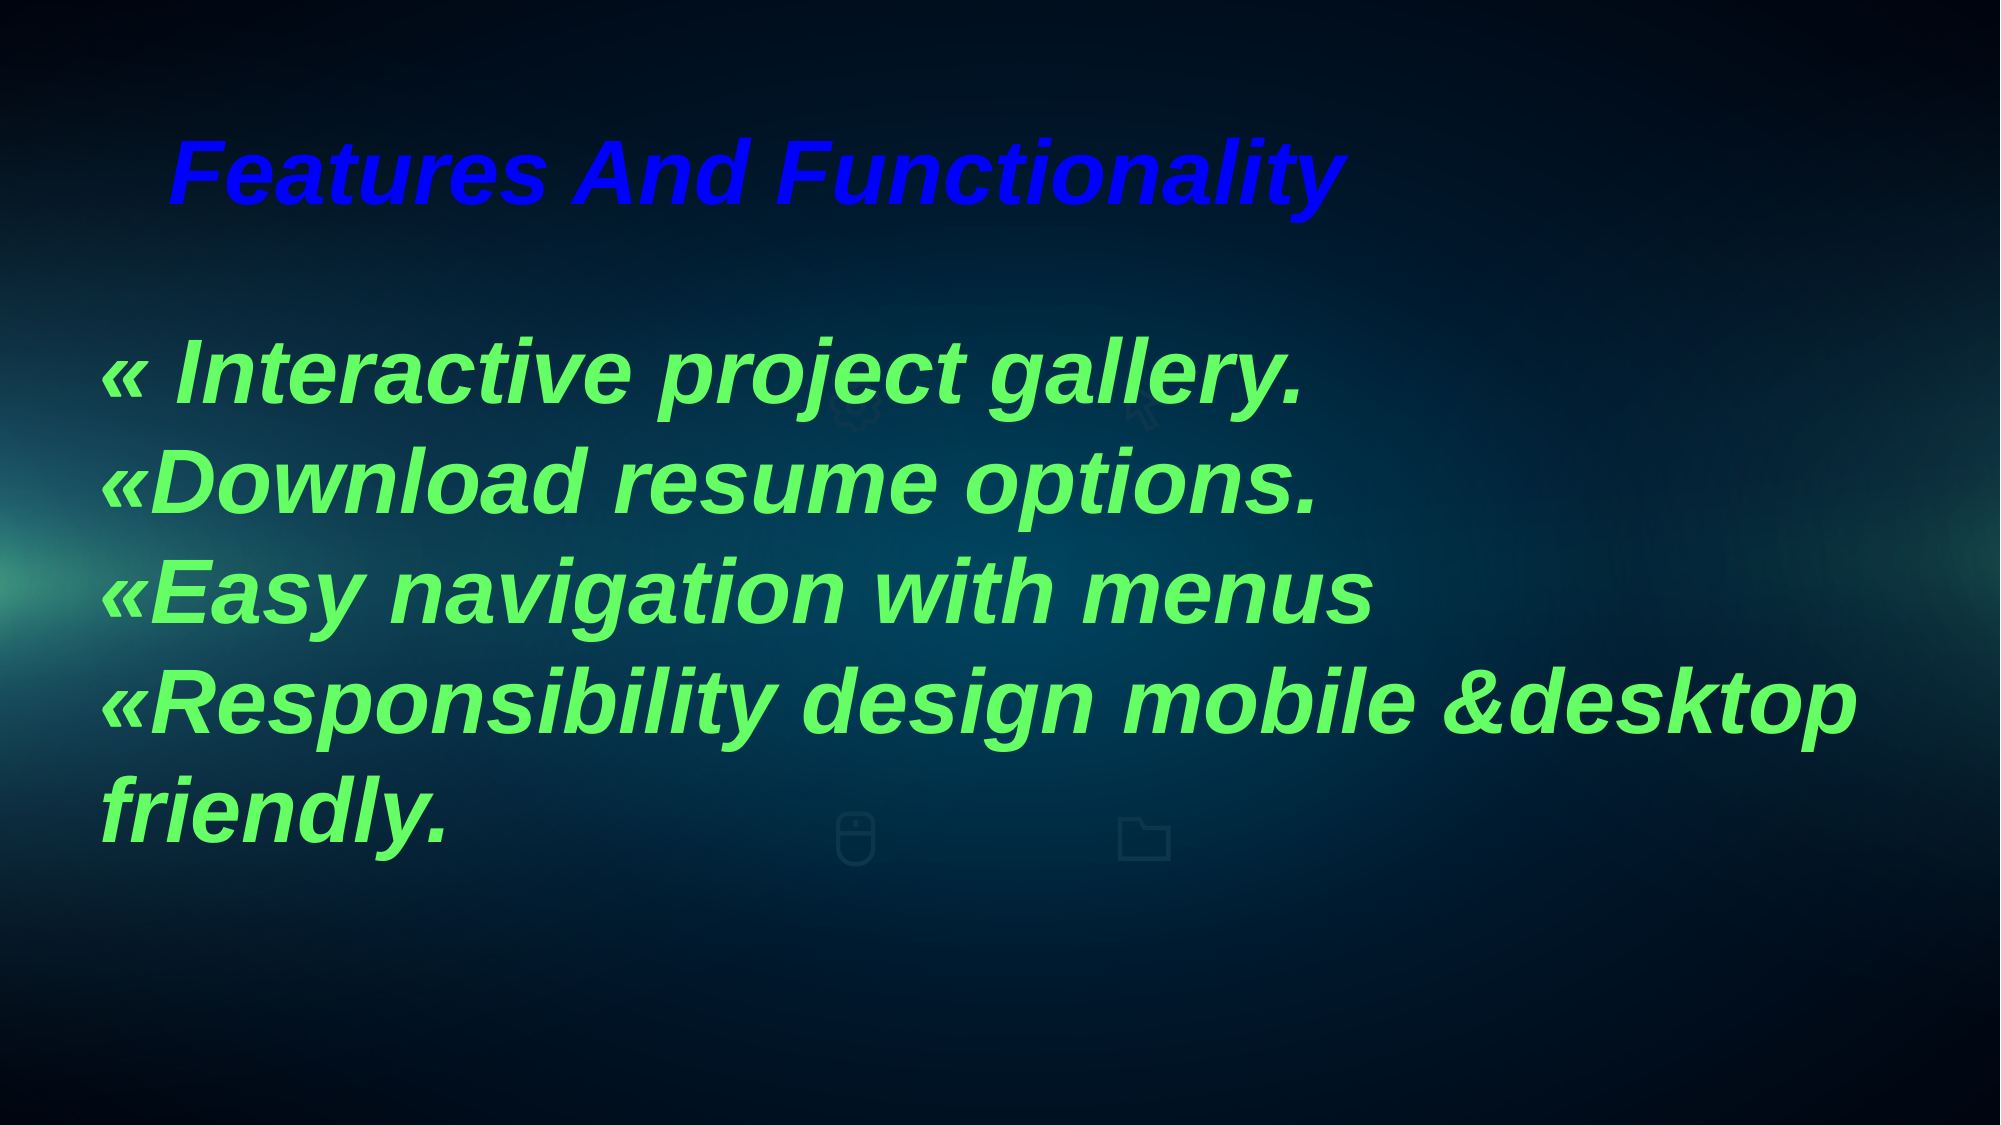

Features And Functionality
« Interactive project gallery.
«Download resume options.
«Easy navigation with menus
«Responsibility design mobile &desktop friendly.